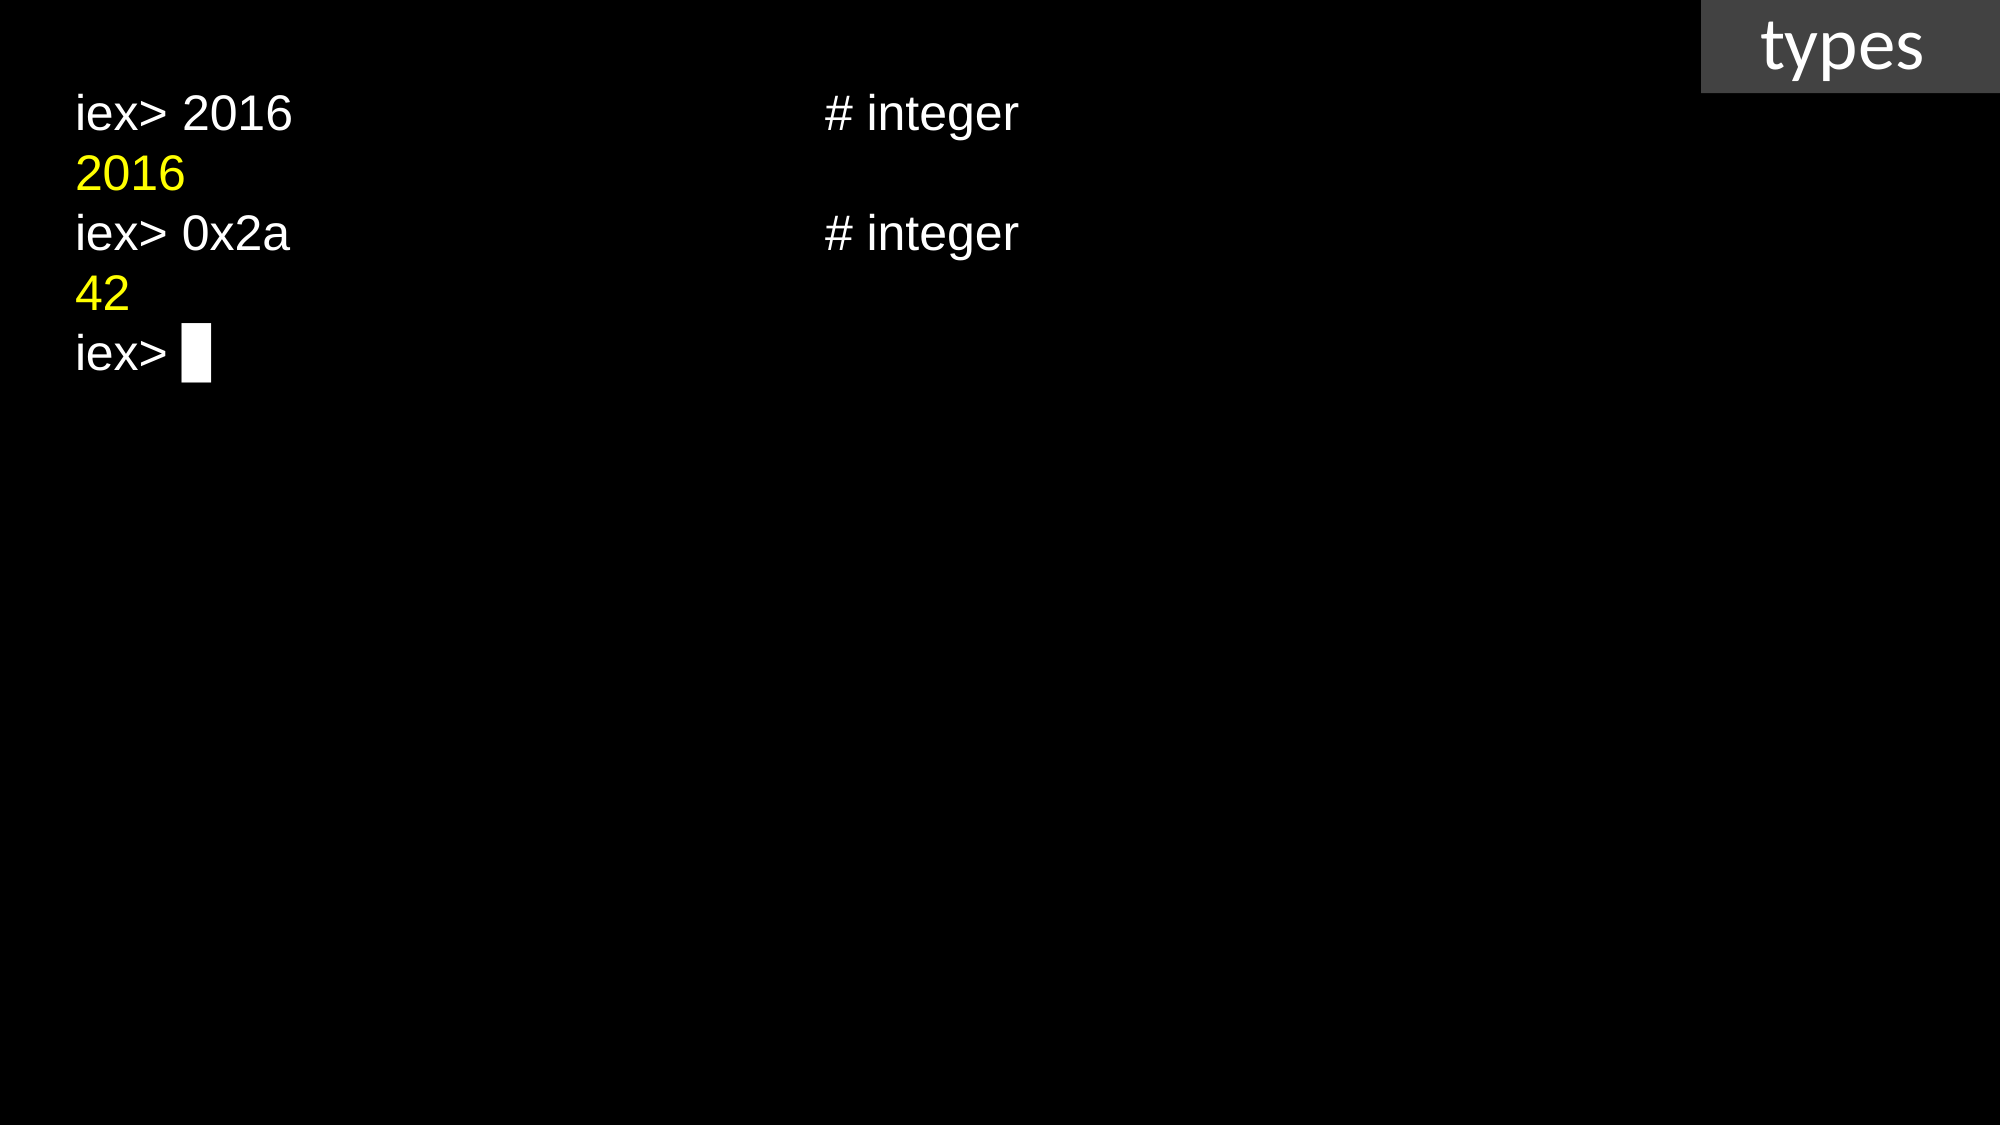

types
iex> 2016          			# integer
2016
iex> 0x2a       			# integer
42
iex> ▊